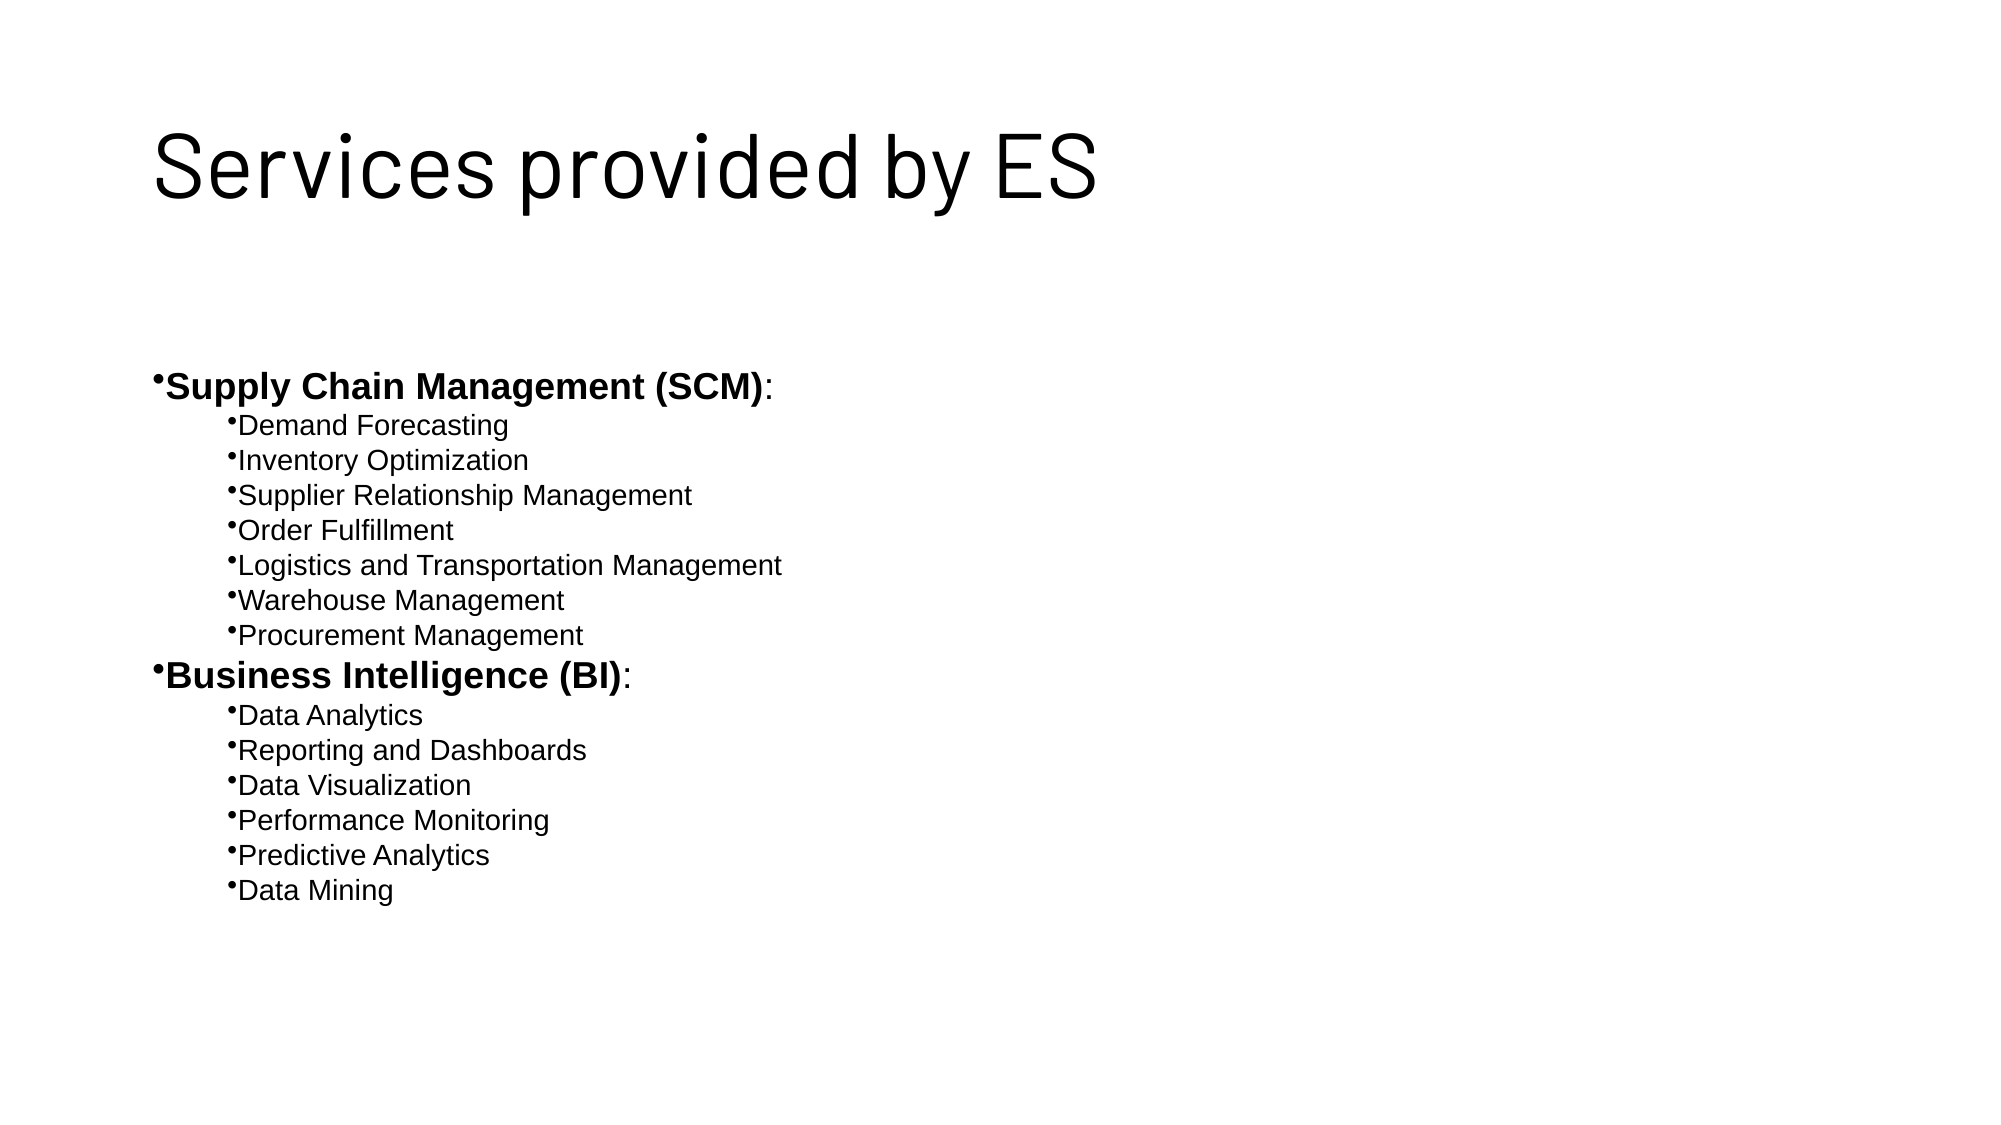

# Services provided by ES
Supply Chain Management (SCM):
Demand Forecasting
Inventory Optimization
Supplier Relationship Management
Order Fulfillment
Logistics and Transportation Management
Warehouse Management
Procurement Management
Business Intelligence (BI):
Data Analytics
Reporting and Dashboards
Data Visualization
Performance Monitoring
Predictive Analytics
Data Mining